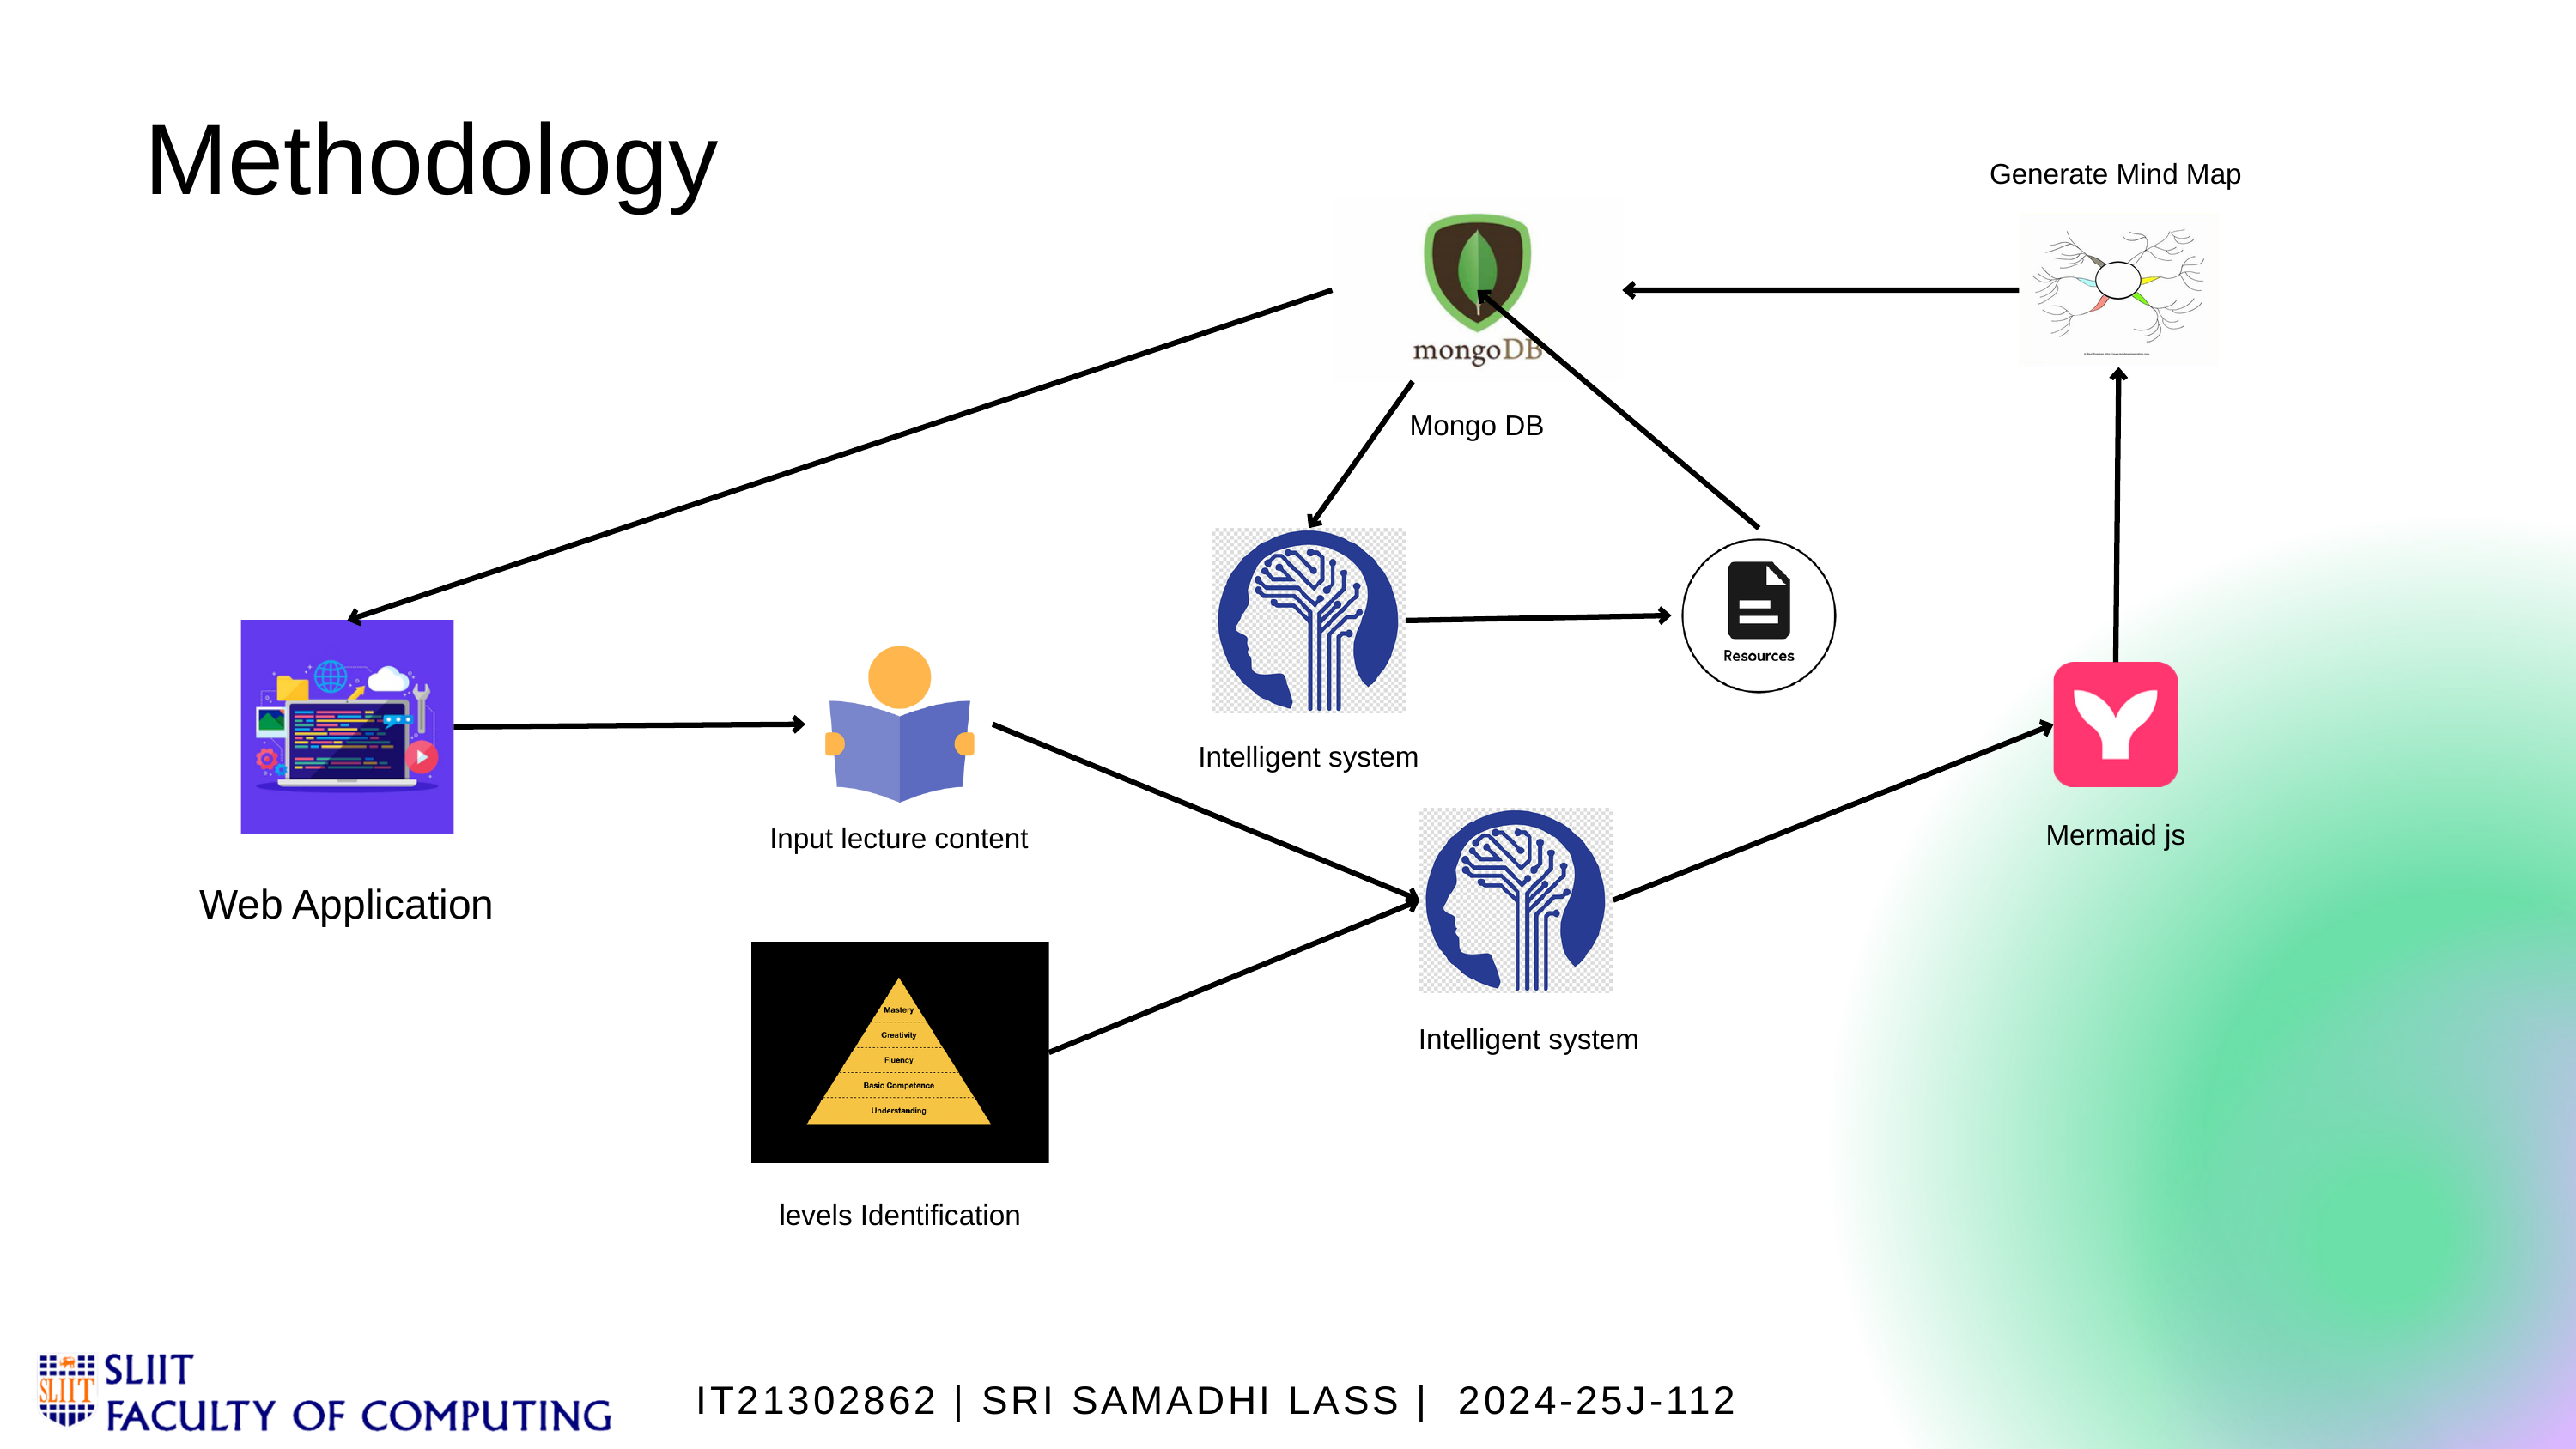

Methodology
Generate Mind Map

Mongo DB

Intelligent system

Mermaid js
Input lecture content
Web Application

Intelligent system
levels Identification

IT21302862 | SRI SAMADHI LASS |  2024-25J-112